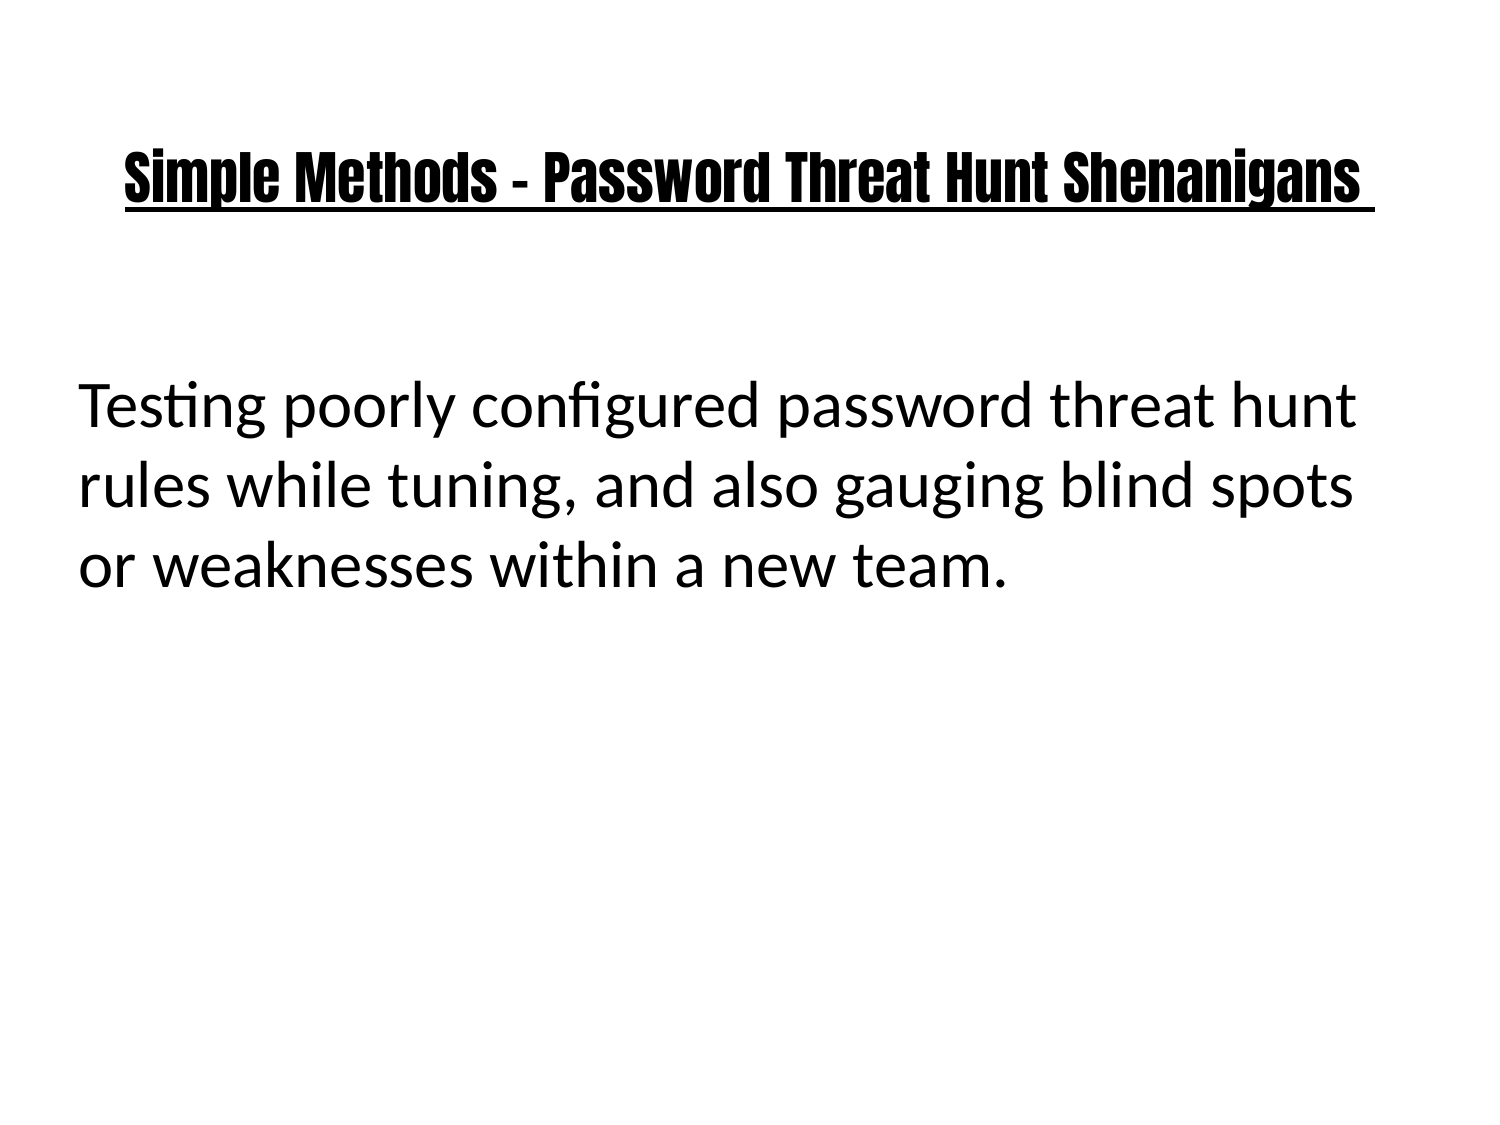

# Simple Methods – Password Threat Hunt Shenanigans

Testing poorly configured password threat hunt rules while tuning, and also gauging blind spots or weaknesses within a new team.